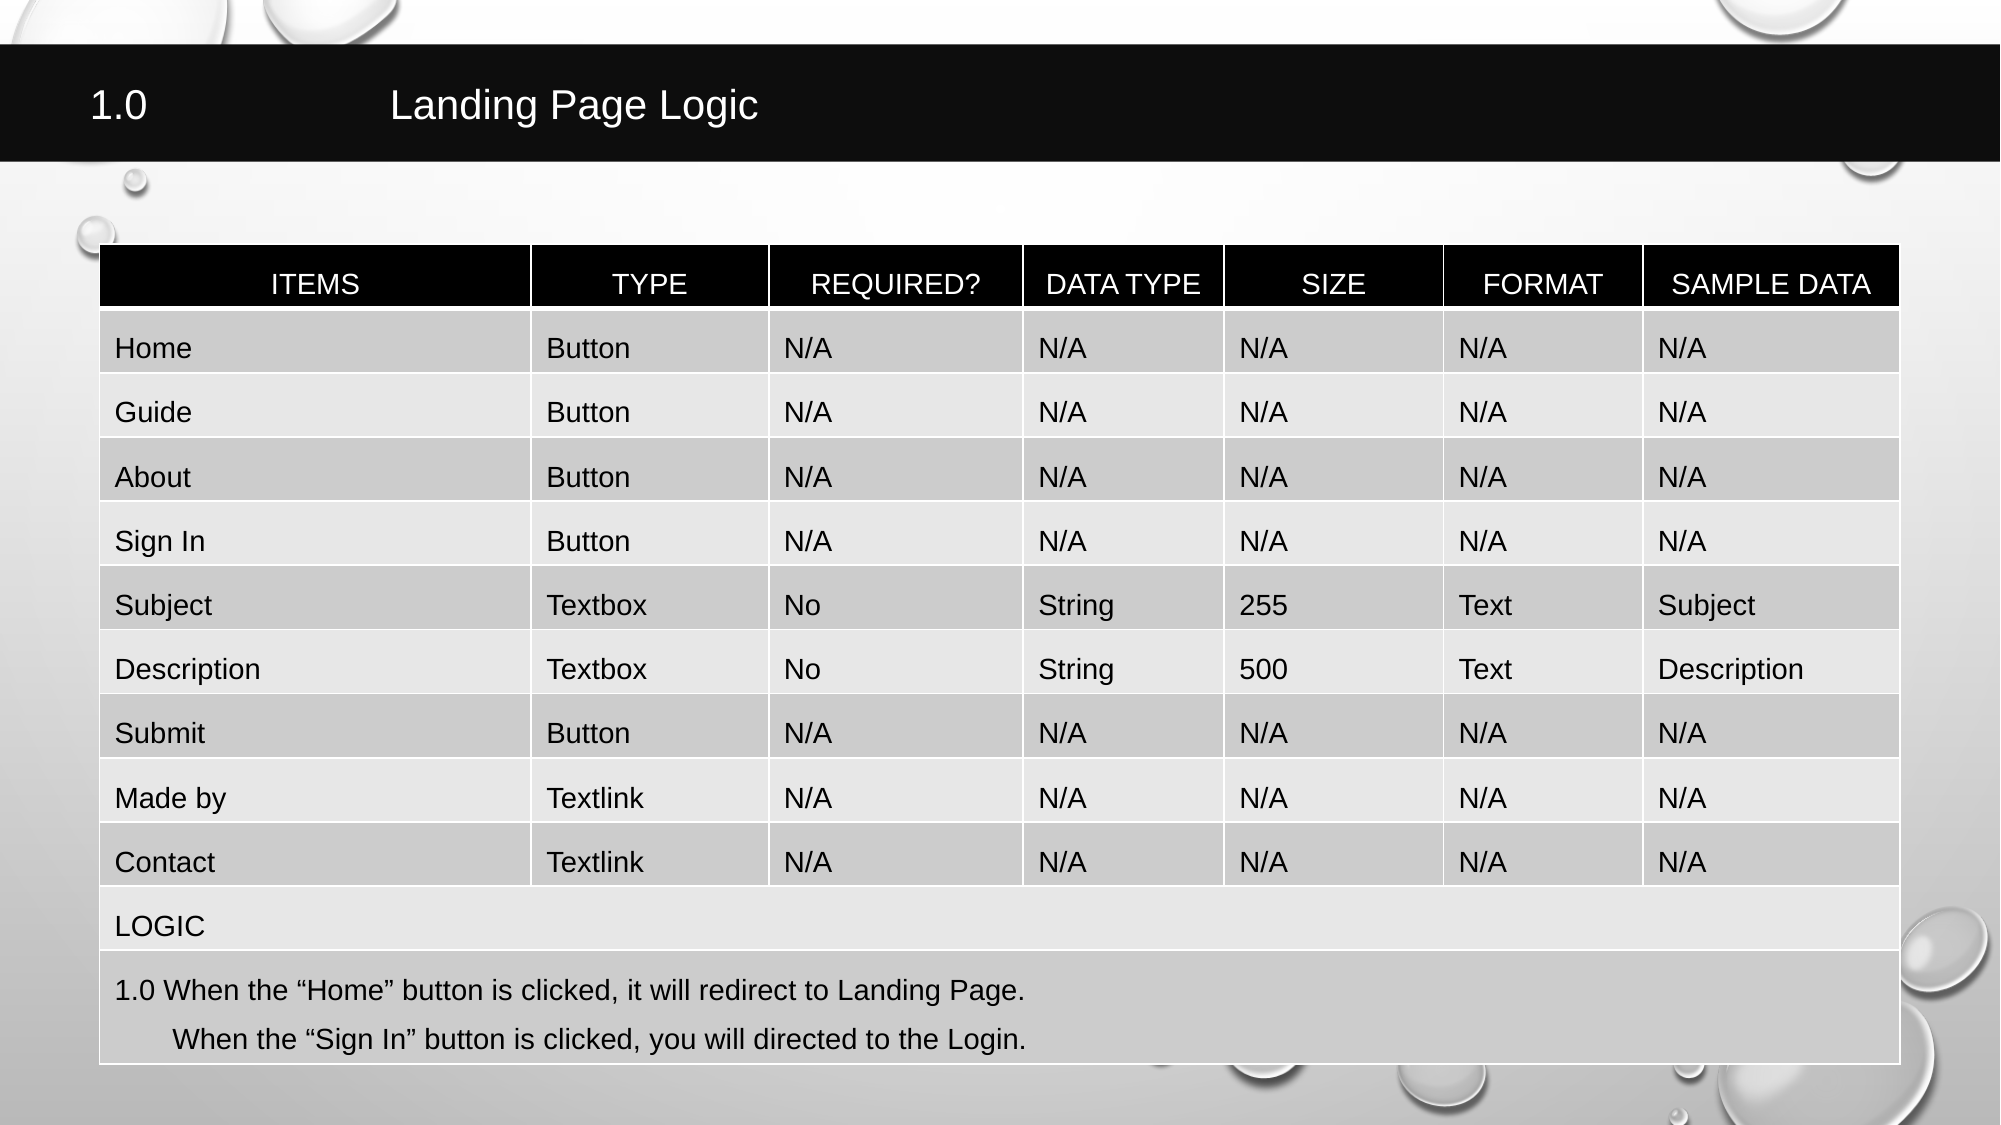

1.0		Landing Page Logic
| ITEMS | TYPE | REQUIRED? | DATA TYPE | SIZE | FORMAT | SAMPLE DATA |
| --- | --- | --- | --- | --- | --- | --- |
| Home | Button | N/A | N/A | N/A | N/A | N/A |
| Guide | Button | N/A | N/A | N/A | N/A | N/A |
| About | Button | N/A | N/A | N/A | N/A | N/A |
| Sign In | Button | N/A | N/A | N/A | N/A | N/A |
| Subject | Textbox | No | String | 255 | Text | Subject |
| Description | Textbox | No | String | 500 | Text | Description |
| Submit | Button | N/A | N/A | N/A | N/A | N/A |
| Made by | Textlink | N/A | N/A | N/A | N/A | N/A |
| Contact | Textlink | N/A | N/A | N/A | N/A | N/A |
| LOGIC |  |  |  |  |  |  |
| 1.0 When the “Home” button is clicked, it will redirect to Landing Page. When the “Sign In” button is clicked, you will directed to the Login. |  |  |  |  |  |  |